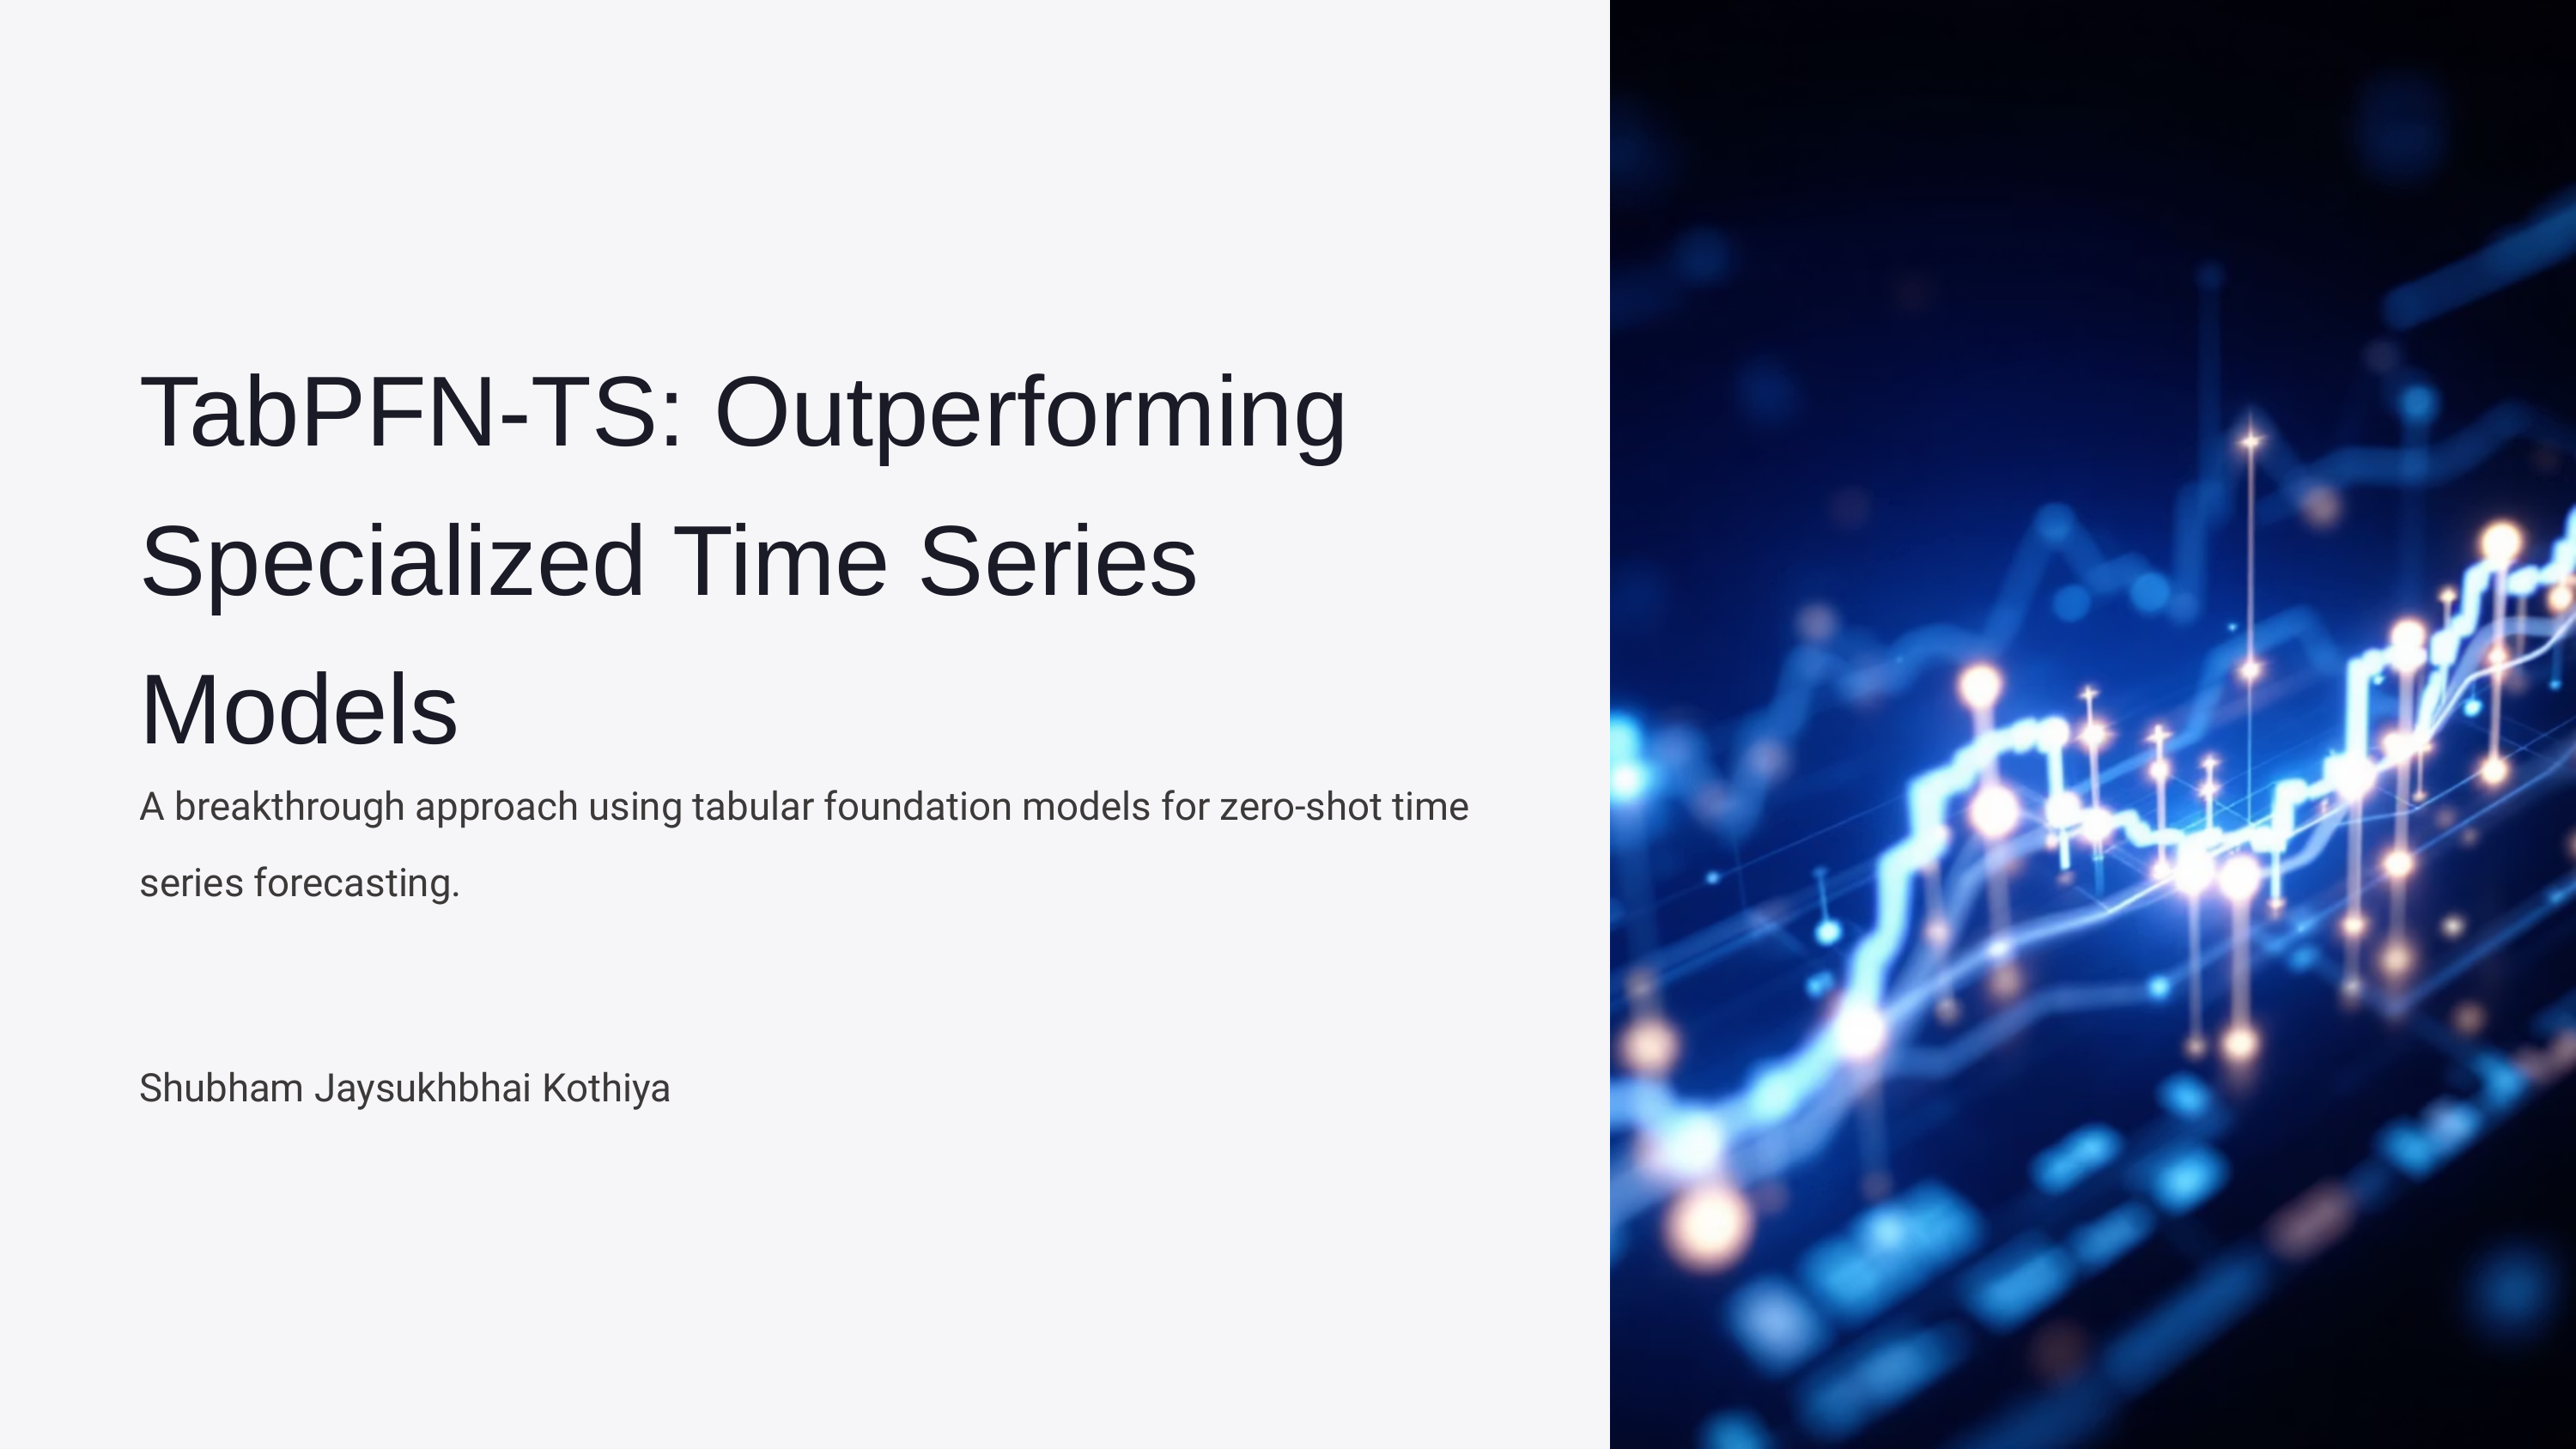

TabPFN-TS: Outperforming Specialized Time Series Models

A breakthrough approach using tabular foundation models for zero-shot time series forecasting.

Shubham Jaysukhbhai Kothiya